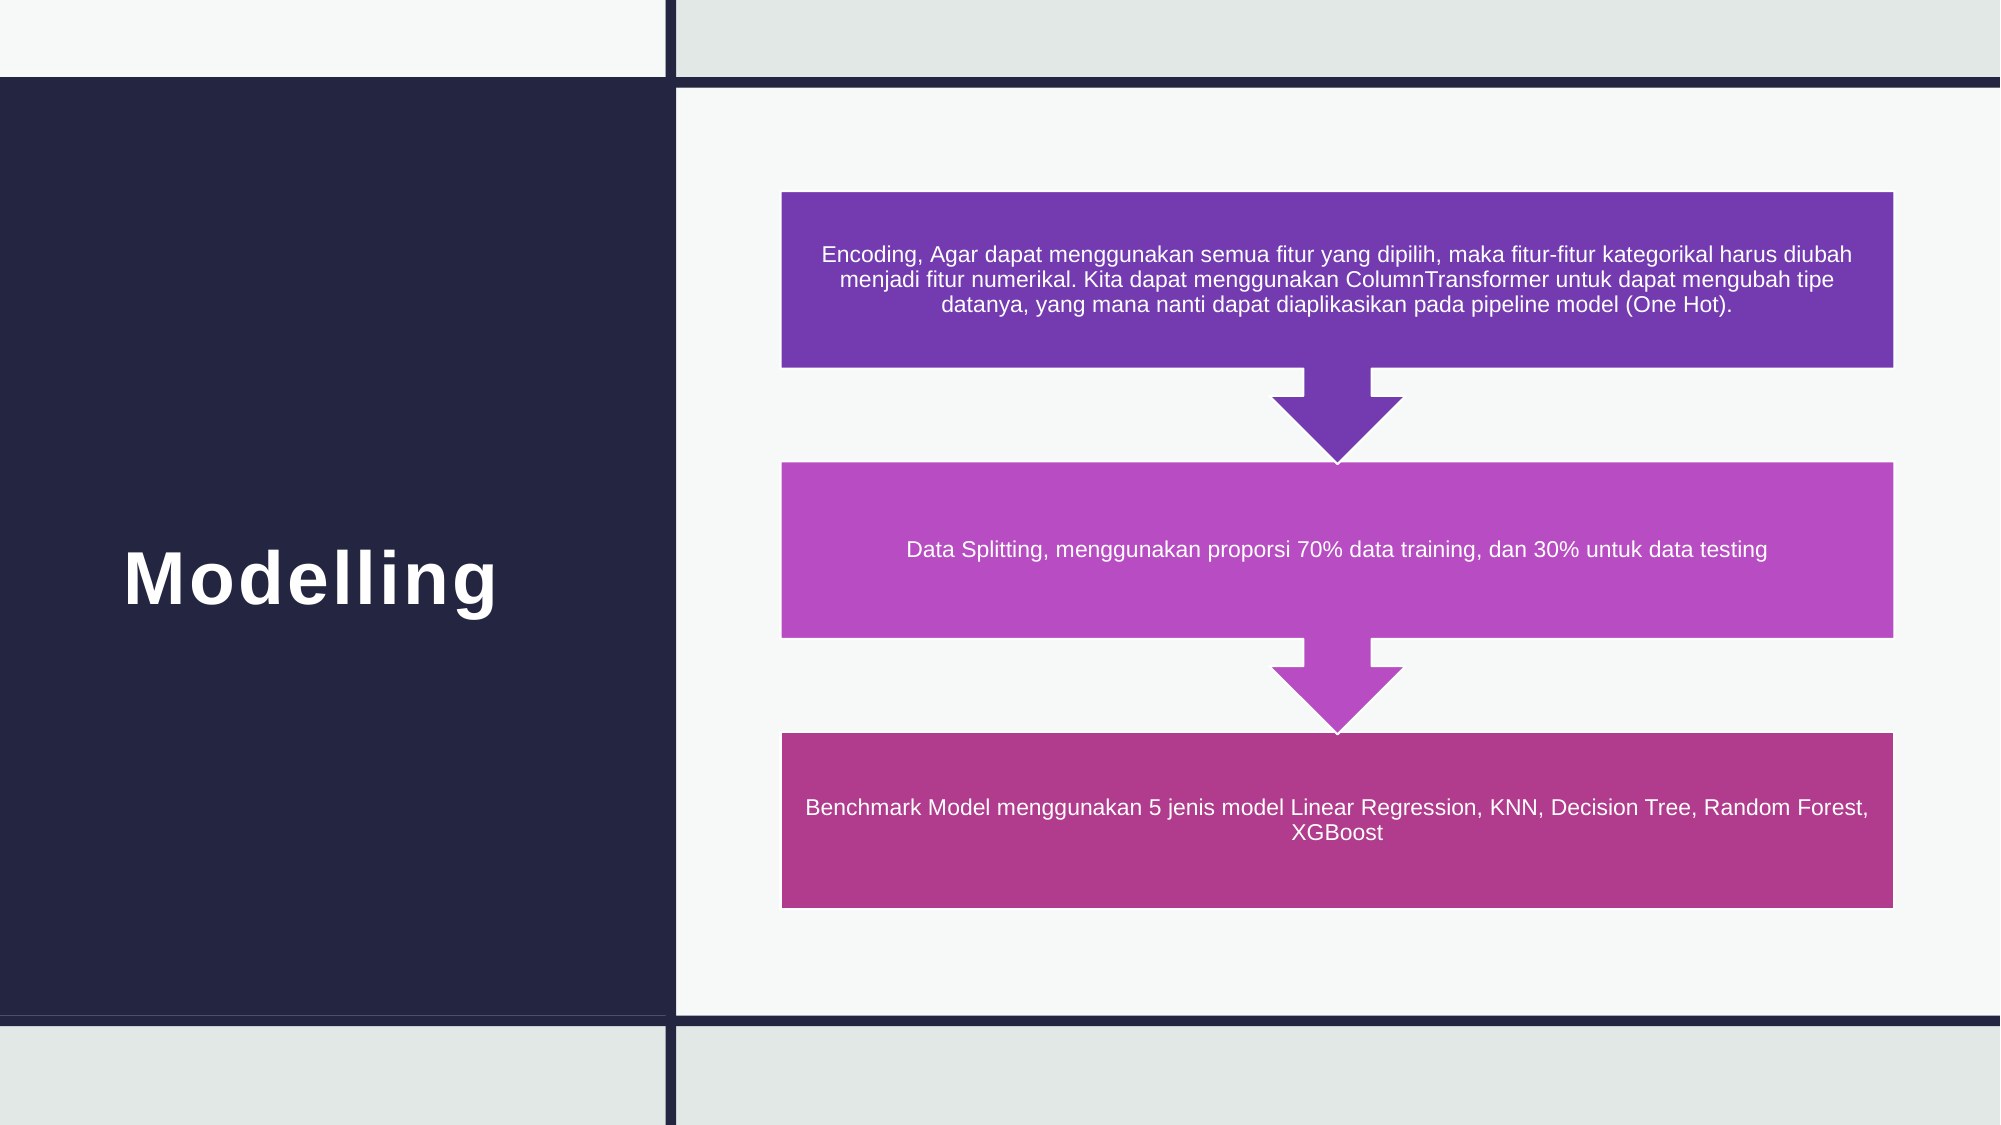

Benchmark Model menggunakan 5 jenis model Linear Regression, KNN, Decision Tree, Random Forest, XGBoost
Data Splitting, menggunakan proporsi 70% data training, dan 30% untuk data testing
Encoding, Agar dapat menggunakan semua fitur yang dipilih, maka fitur-fitur kategorikal harus diubah menjadi fitur numerikal. Kita dapat menggunakan ColumnTransformer untuk dapat mengubah tipe datanya, yang mana nanti dapat diaplikasikan pada pipeline model (One Hot).
# Modelling